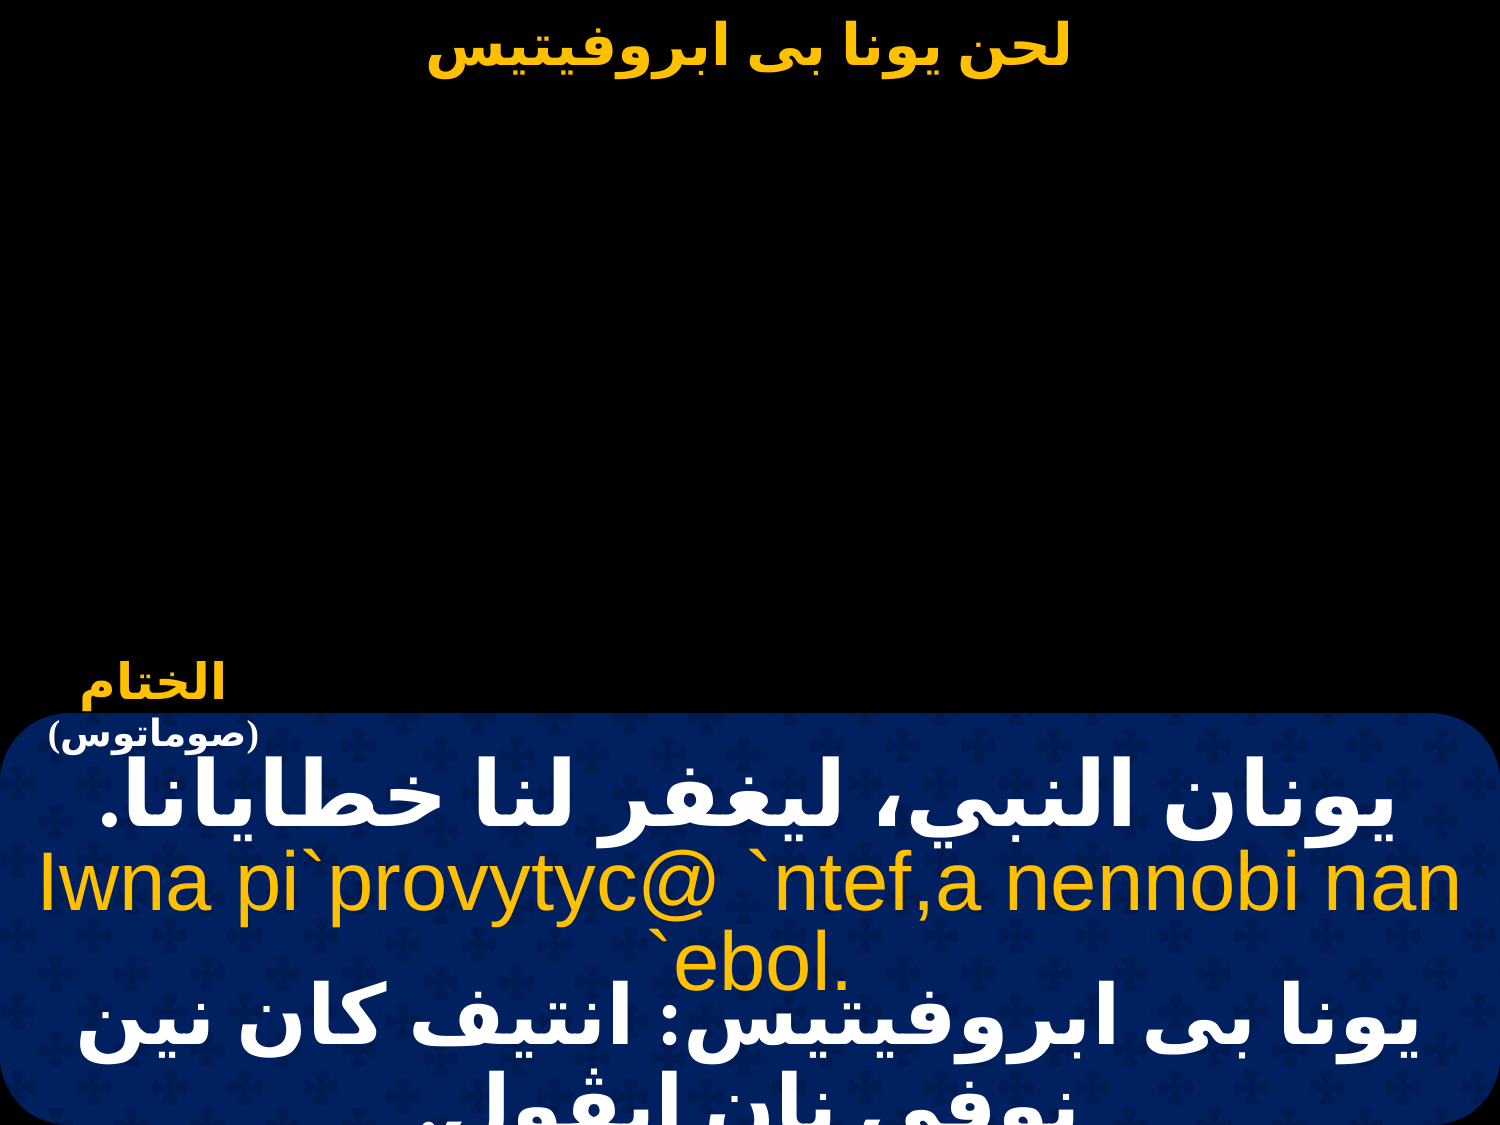

#
يونان النبي، ليغفر لنا خطايانا.
Iwna pi`provytyc@ `ntef,a nennobi nan `ebol.
يونا بى ابروفيتيس: انتيف كان نين نوفي نان إيڤول.